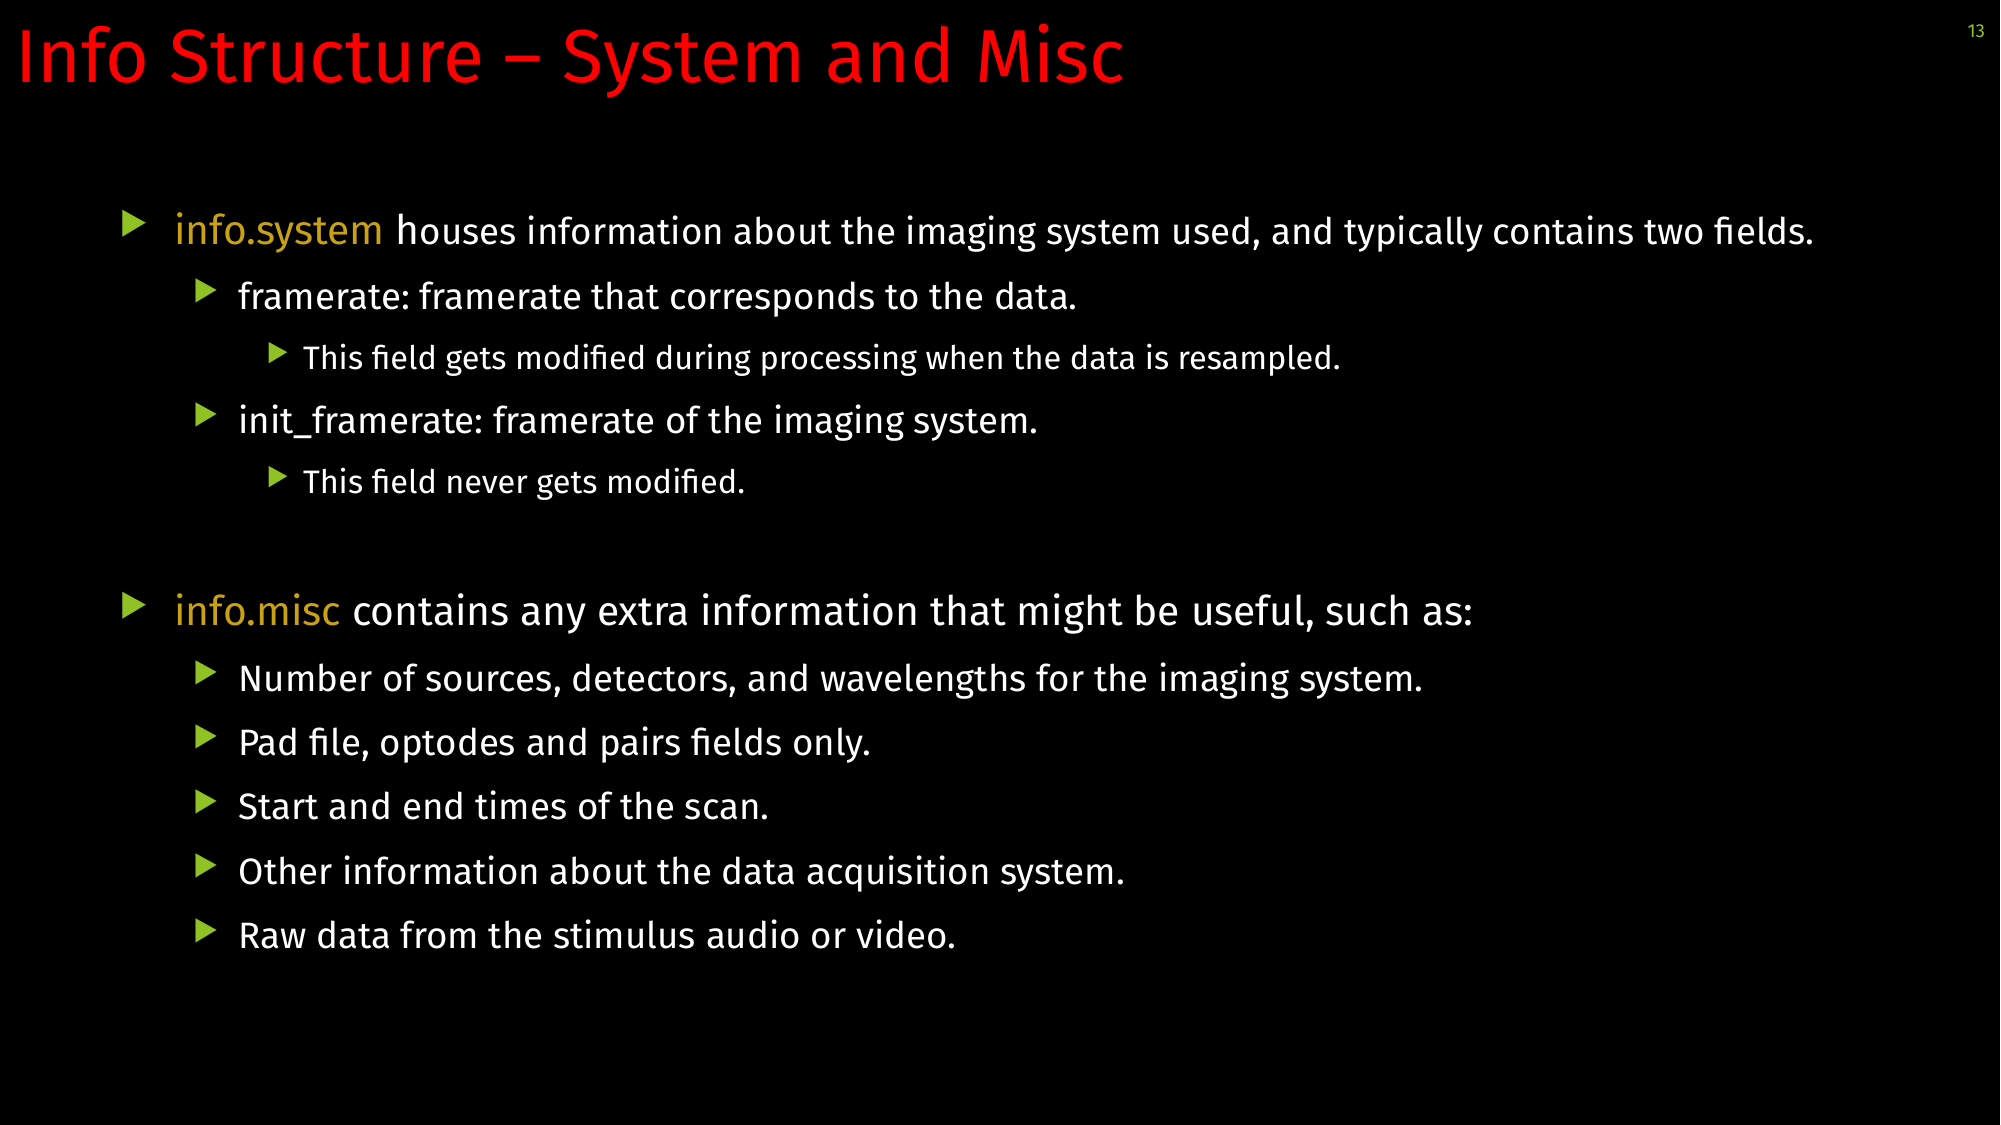

# Info Structure – System and Misc
13
info.system houses information about the imaging system used, and typically contains two fields.
framerate: framerate that corresponds to the data.
This field gets modified during processing when the data is resampled.
init_framerate: framerate of the imaging system.
This field never gets modified.

info.misc contains any extra information that might be useful, such as:
Number of sources, detectors, and wavelengths for the imaging system.
Pad file, optodes and pairs fields only.
Start and end times of the scan.
Other information about the data acquisition system.
Raw data from the stimulus audio or video.